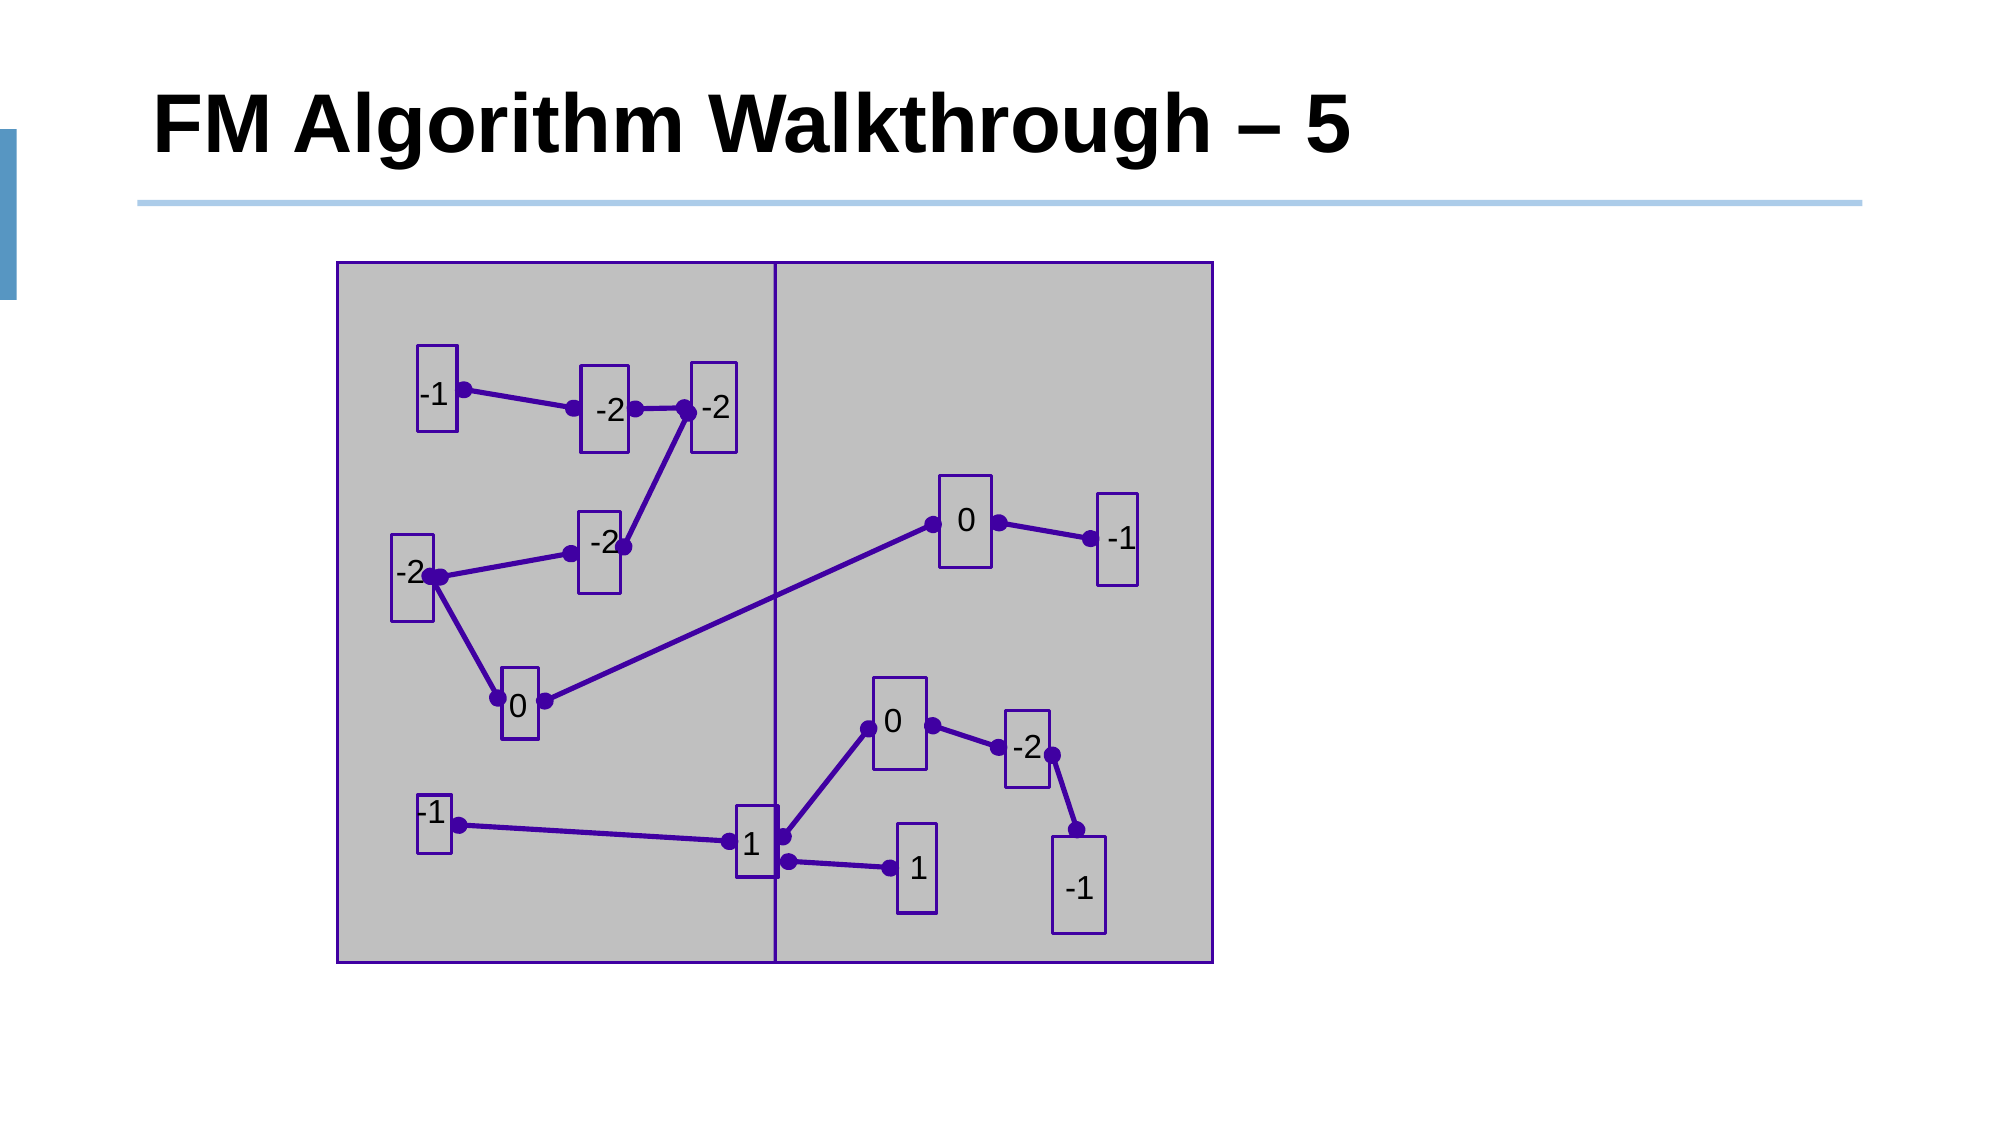

# FM Algorithm Walkthrough – 5

-1

-2
-2

0

-1

-2

-2

0
0

-2

-1

1

1

-1